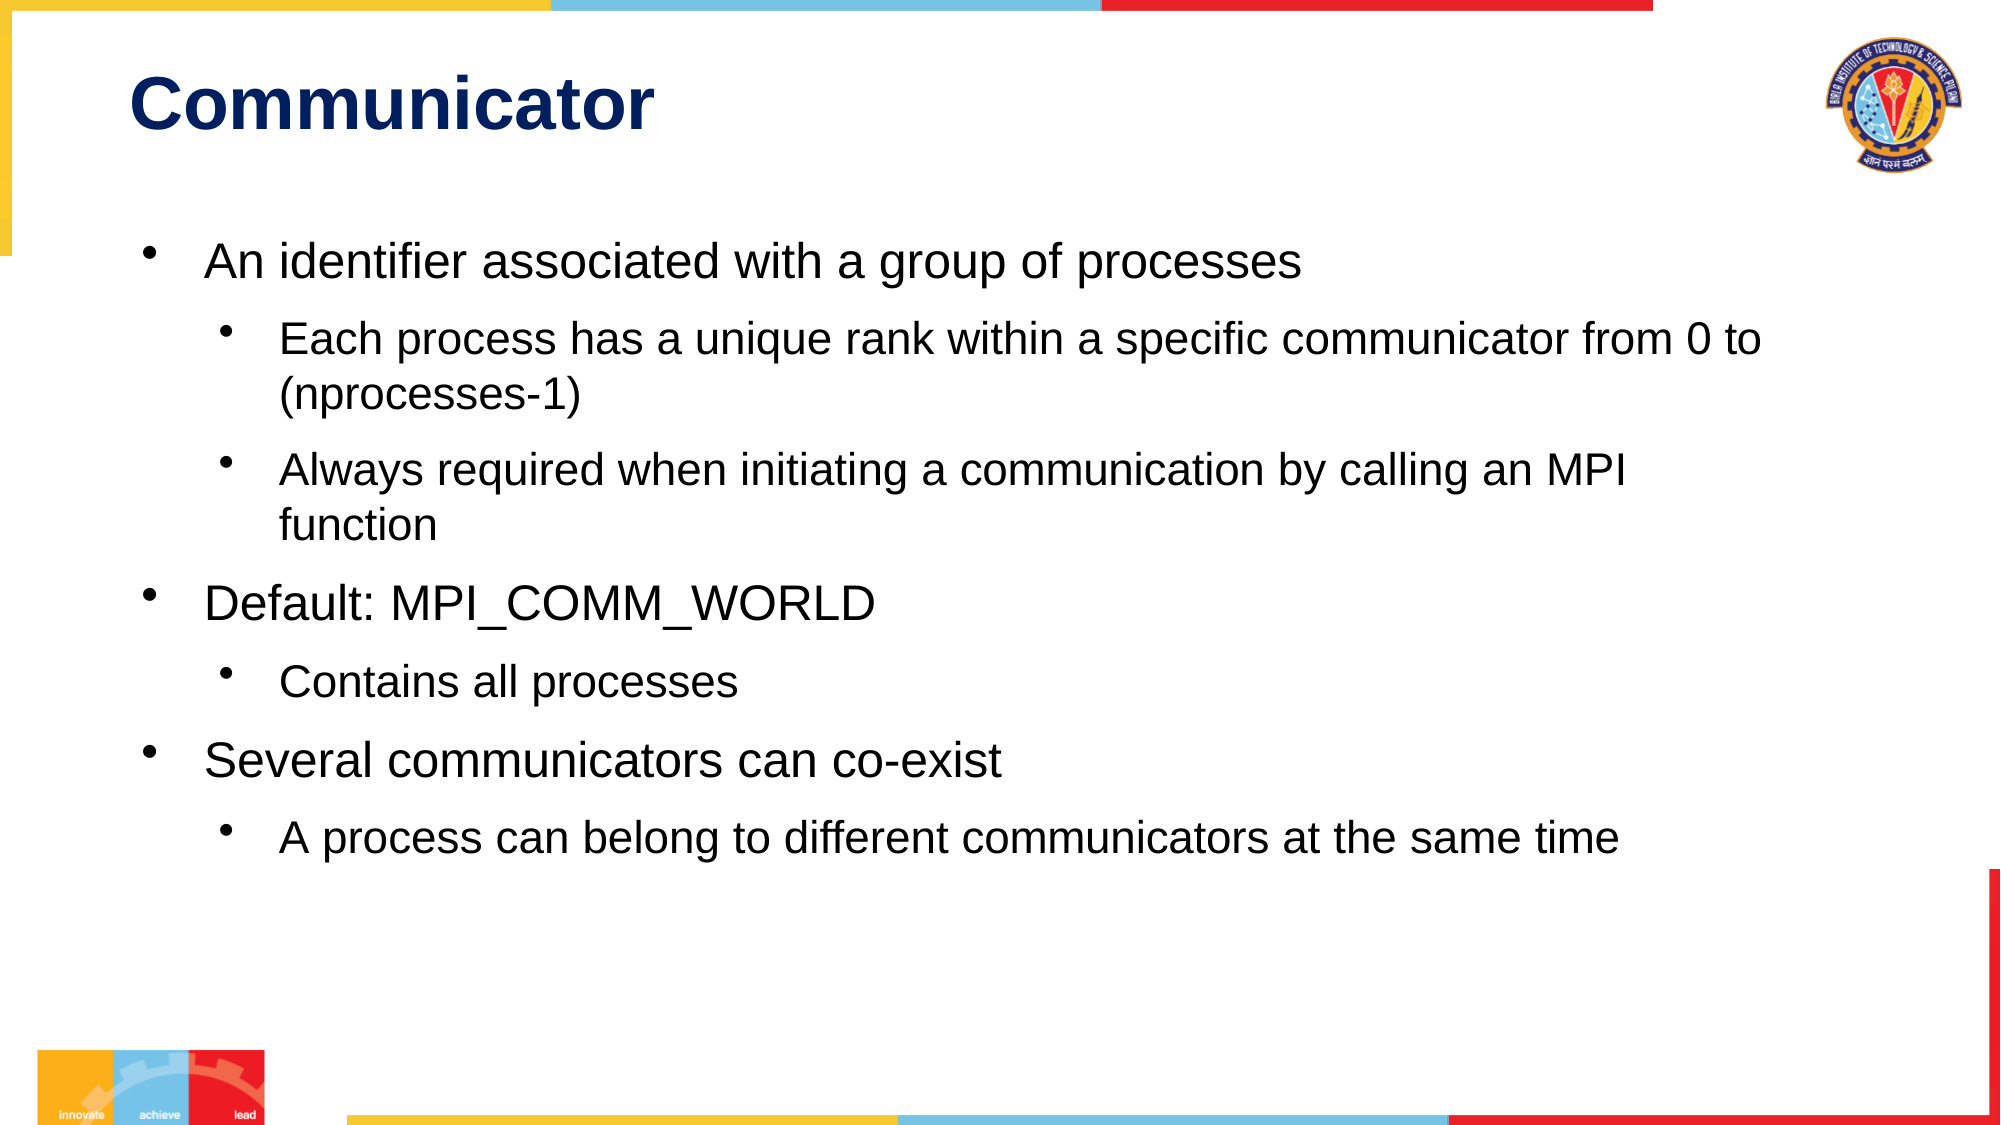

# Communicator
An identifier associated with a group of processes
Each process has a unique rank within a specific communicator from 0 to (nprocesses-1)
Always required when initiating a communication by calling an MPI function
Default: MPI_COMM_WORLD
Contains all processes
Several communicators can co-exist
A process can belong to different communicators at the same time